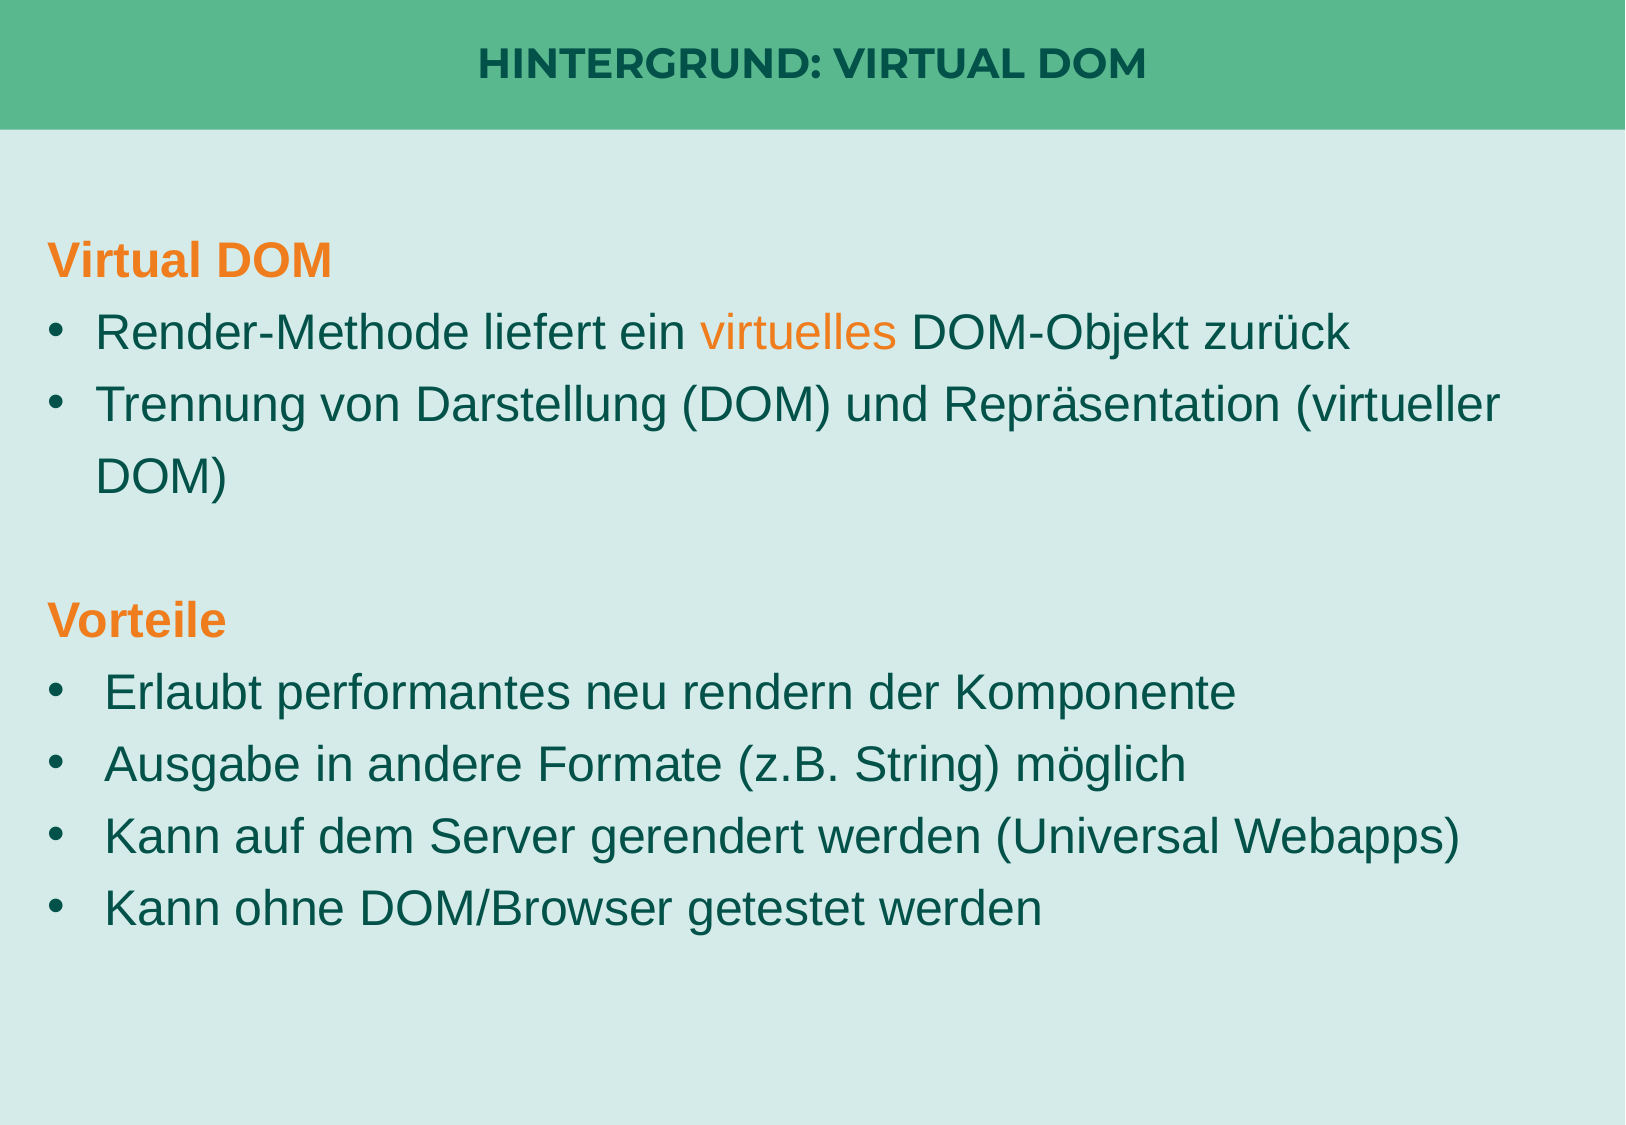

# Hintergrund: Virtual Dom
Virtual DOM
Render-Methode liefert ein virtuelles DOM-Objekt zurück
Trennung von Darstellung (DOM) und Repräsentation (virtueller DOM)

Vorteile
Erlaubt performantes neu rendern der Komponente
Ausgabe in andere Formate (z.B. String) möglich
Kann auf dem Server gerendert werden (Universal Webapps)
Kann ohne DOM/Browser getestet werden